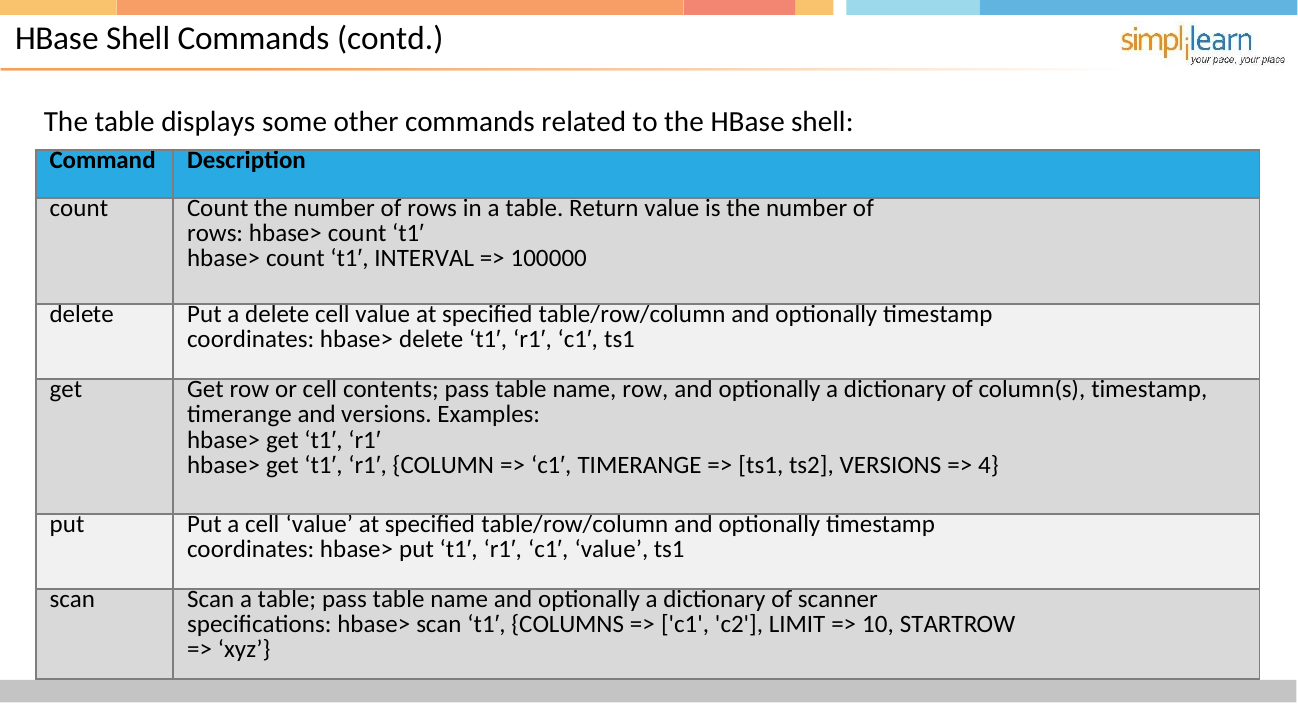

# HBase Shell Commands (contd.)

The table displays some other commands related to the HBase shell:
| Command | Description |
| --- | --- |
| count | Count the number of rows in a table. Return value is the number of rows: hbase> count ‘t1′ hbase> count ‘t1′, INTERVAL => 100000 |
| delete | Put a delete cell value at specified table/row/column and optionally timestamp coordinates: hbase> delete ‘t1′, ‘r1′, ‘c1′, ts1 |
| get | Get row or cell contents; pass table name, row, and optionally a dictionary of column(s), timestamp, timerange and versions. Examples: hbase> get ‘t1′, ‘r1′ hbase> get ‘t1′, ‘r1′, {COLUMN => ‘c1′, TIMERANGE => [ts1, ts2], VERSIONS => 4} |
| put | Put a cell ‘value’ at specified table/row/column and optionally timestamp coordinates: hbase> put ‘t1′, ‘r1′, ‘c1′, ‘value’, ts1 |
| scan | Scan a table; pass table name and optionally a dictionary of scanner specifications: hbase> scan ‘t1′, {COLUMNS => ['c1', 'c2'], LIMIT => 10, STARTROW => ‘xyz’} |